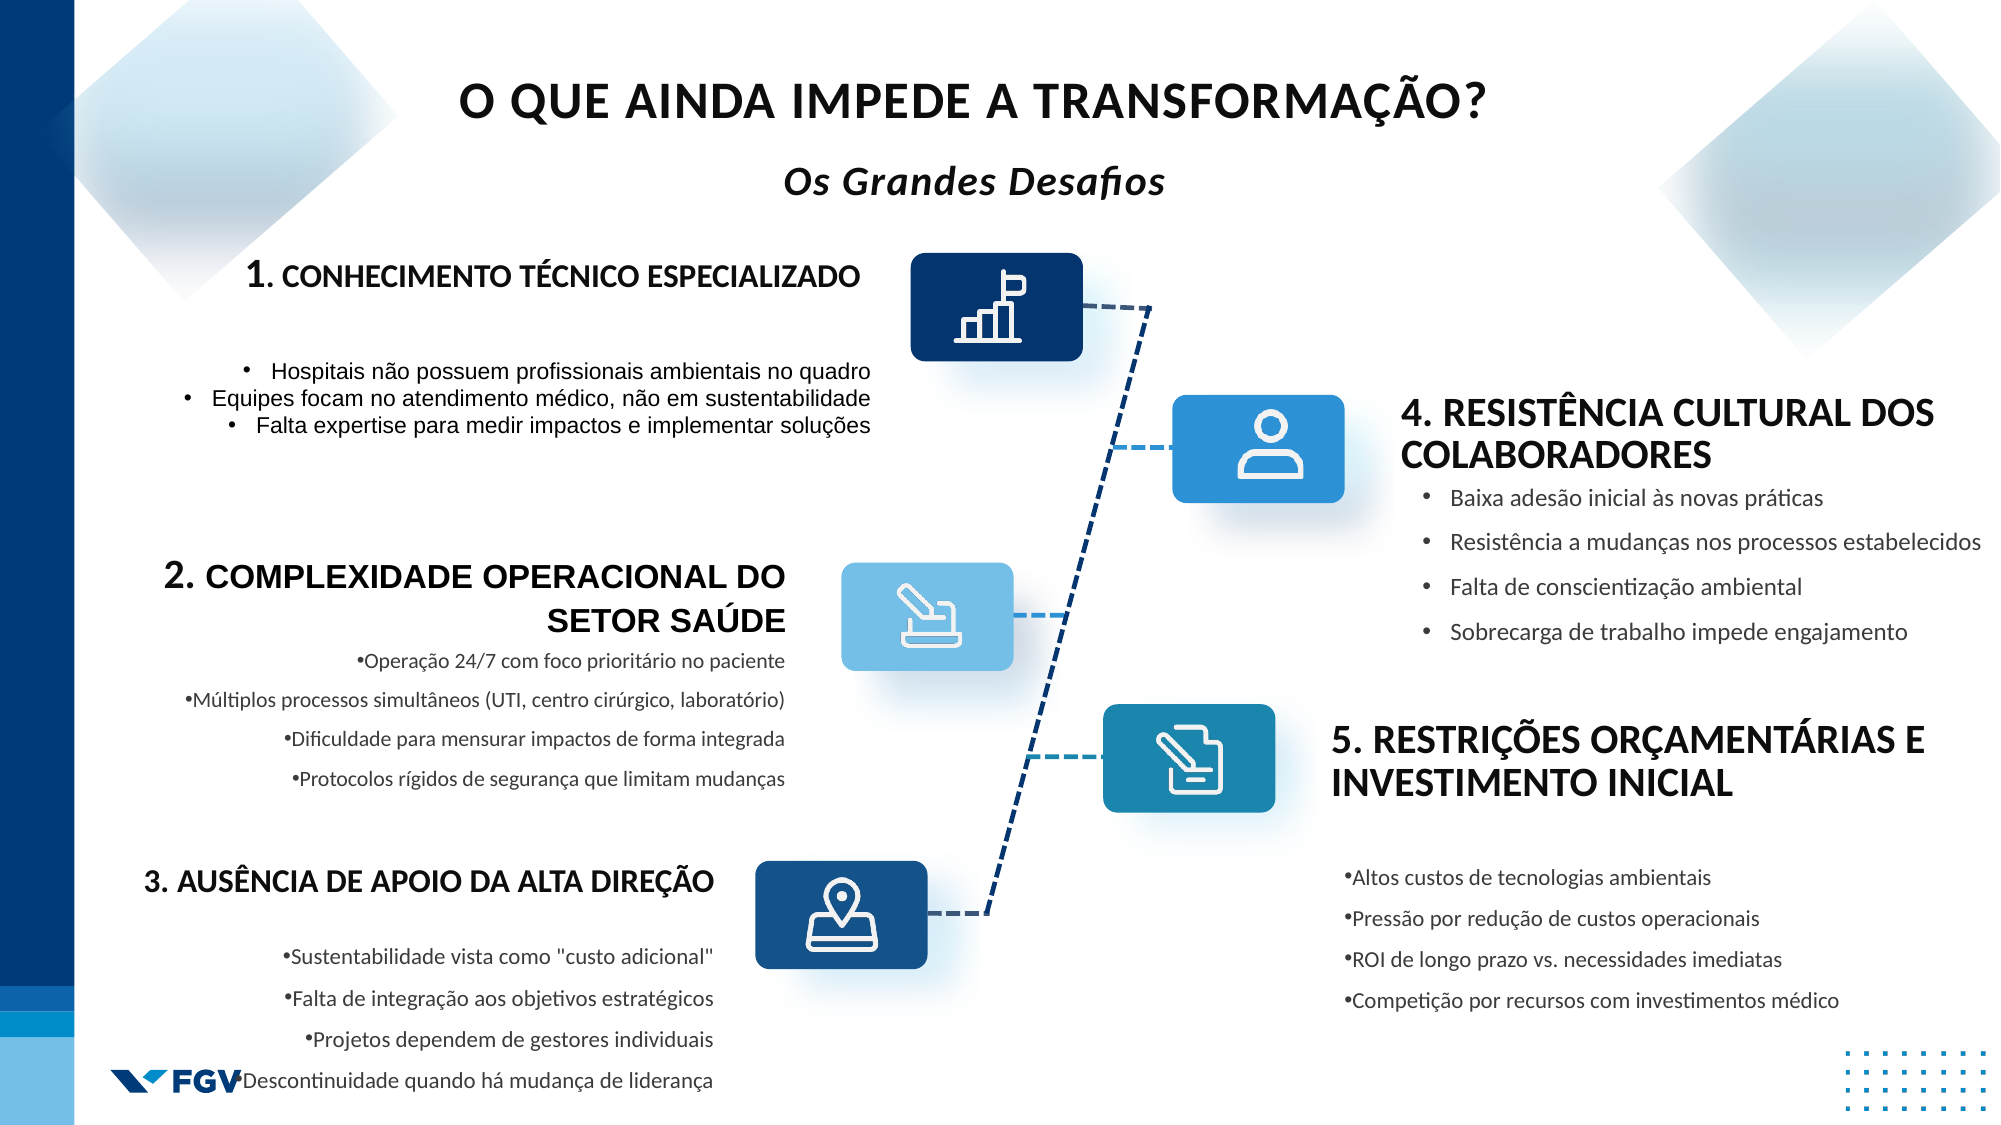

O QUE AINDA IMPEDE A TRANSFORMAÇÃO?
Os Grandes Desafios

1. CONHECIMENTO TÉCNICO ESPECIALIZADO

Hospitais não possuem profissionais ambientais no quadro
Equipes focam no atendimento médico, não em sustentabilidade
Falta expertise para medir impactos e implementar soluções
4. RESISTÊNCIA CULTURAL DOS COLABORADORES

Baixa adesão inicial às novas práticas
Resistência a mudanças nos processos estabelecidos
Falta de conscientização ambiental
Sobrecarga de trabalho impede engajamento

2. COMPLEXIDADE OPERACIONAL DO SETOR SAÚDE

Operação 24/7 com foco prioritário no paciente
Múltiplos processos simultâneos (UTI, centro cirúrgico, laboratório)
Dificuldade para mensurar impactos de forma integrada
Protocolos rígidos de segurança que limitam mudanças

5. RESTRIÇÕES ORÇAMENTÁRIAS E INVESTIMENTO INICIAL

Altos custos de tecnologias ambientais
Pressão por redução de custos operacionais
ROI de longo prazo vs. necessidades imediatas
Competição por recursos com investimentos médico

3. AUSÊNCIA DE APOIO DA ALTA DIREÇÃO

Sustentabilidade vista como "custo adicional"
Falta de integração aos objetivos estratégicos
Projetos dependem de gestores individuais
Descontinuidade quando há mudança de liderança